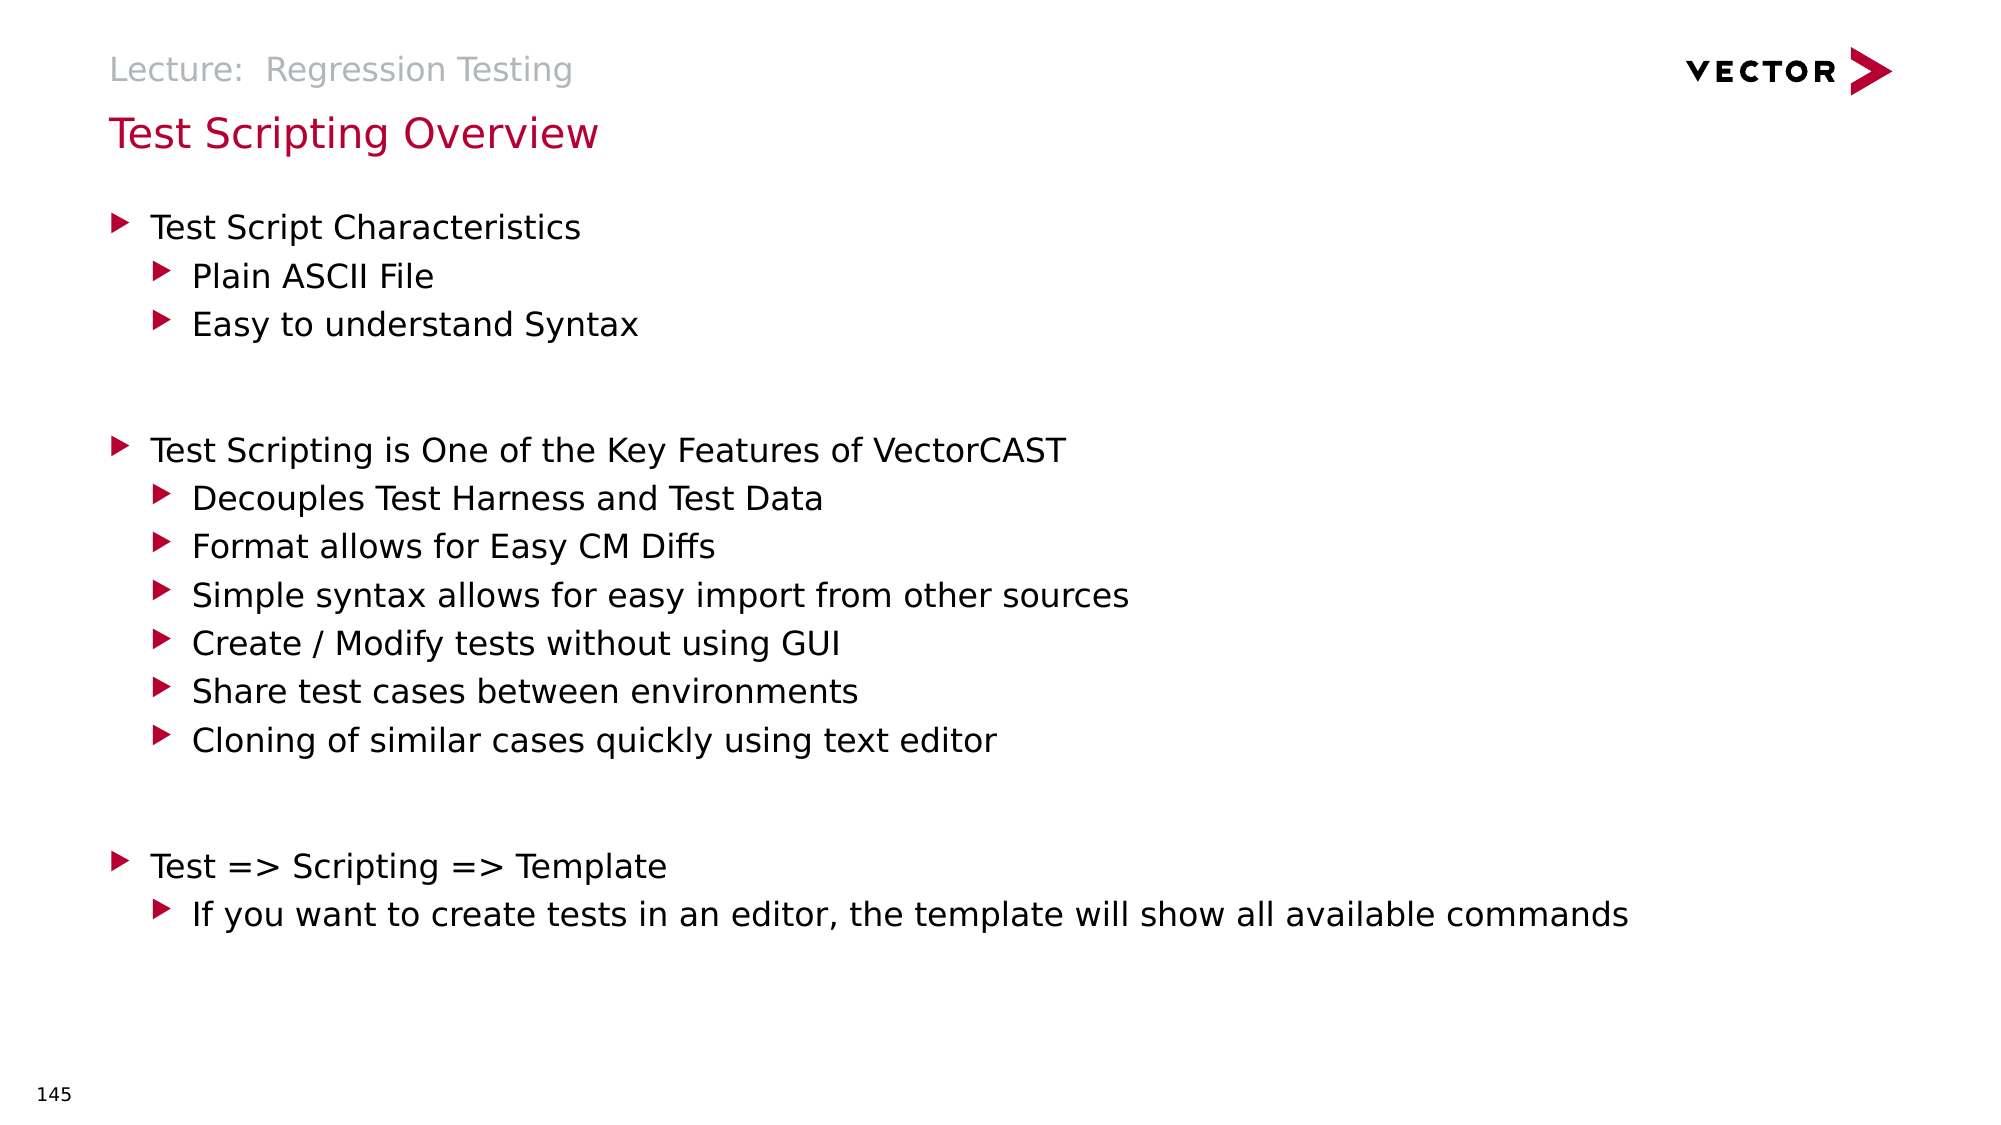

# Lecture:  Regression Testing
Test Scripting Overview
Test Script Characteristics
Plain ASCII File
Easy to understand Syntax

Test Scripting is One of the Key Features of VectorCAST
Decouples Test Harness and Test Data
Format allows for Easy CM Diffs
Simple syntax allows for easy import from other sources
Create / Modify tests without using GUI
Share test cases between environments
Cloning of similar cases quickly using text editor

Test => Scripting => Template
If you want to create tests in an editor, the template will show all available commands